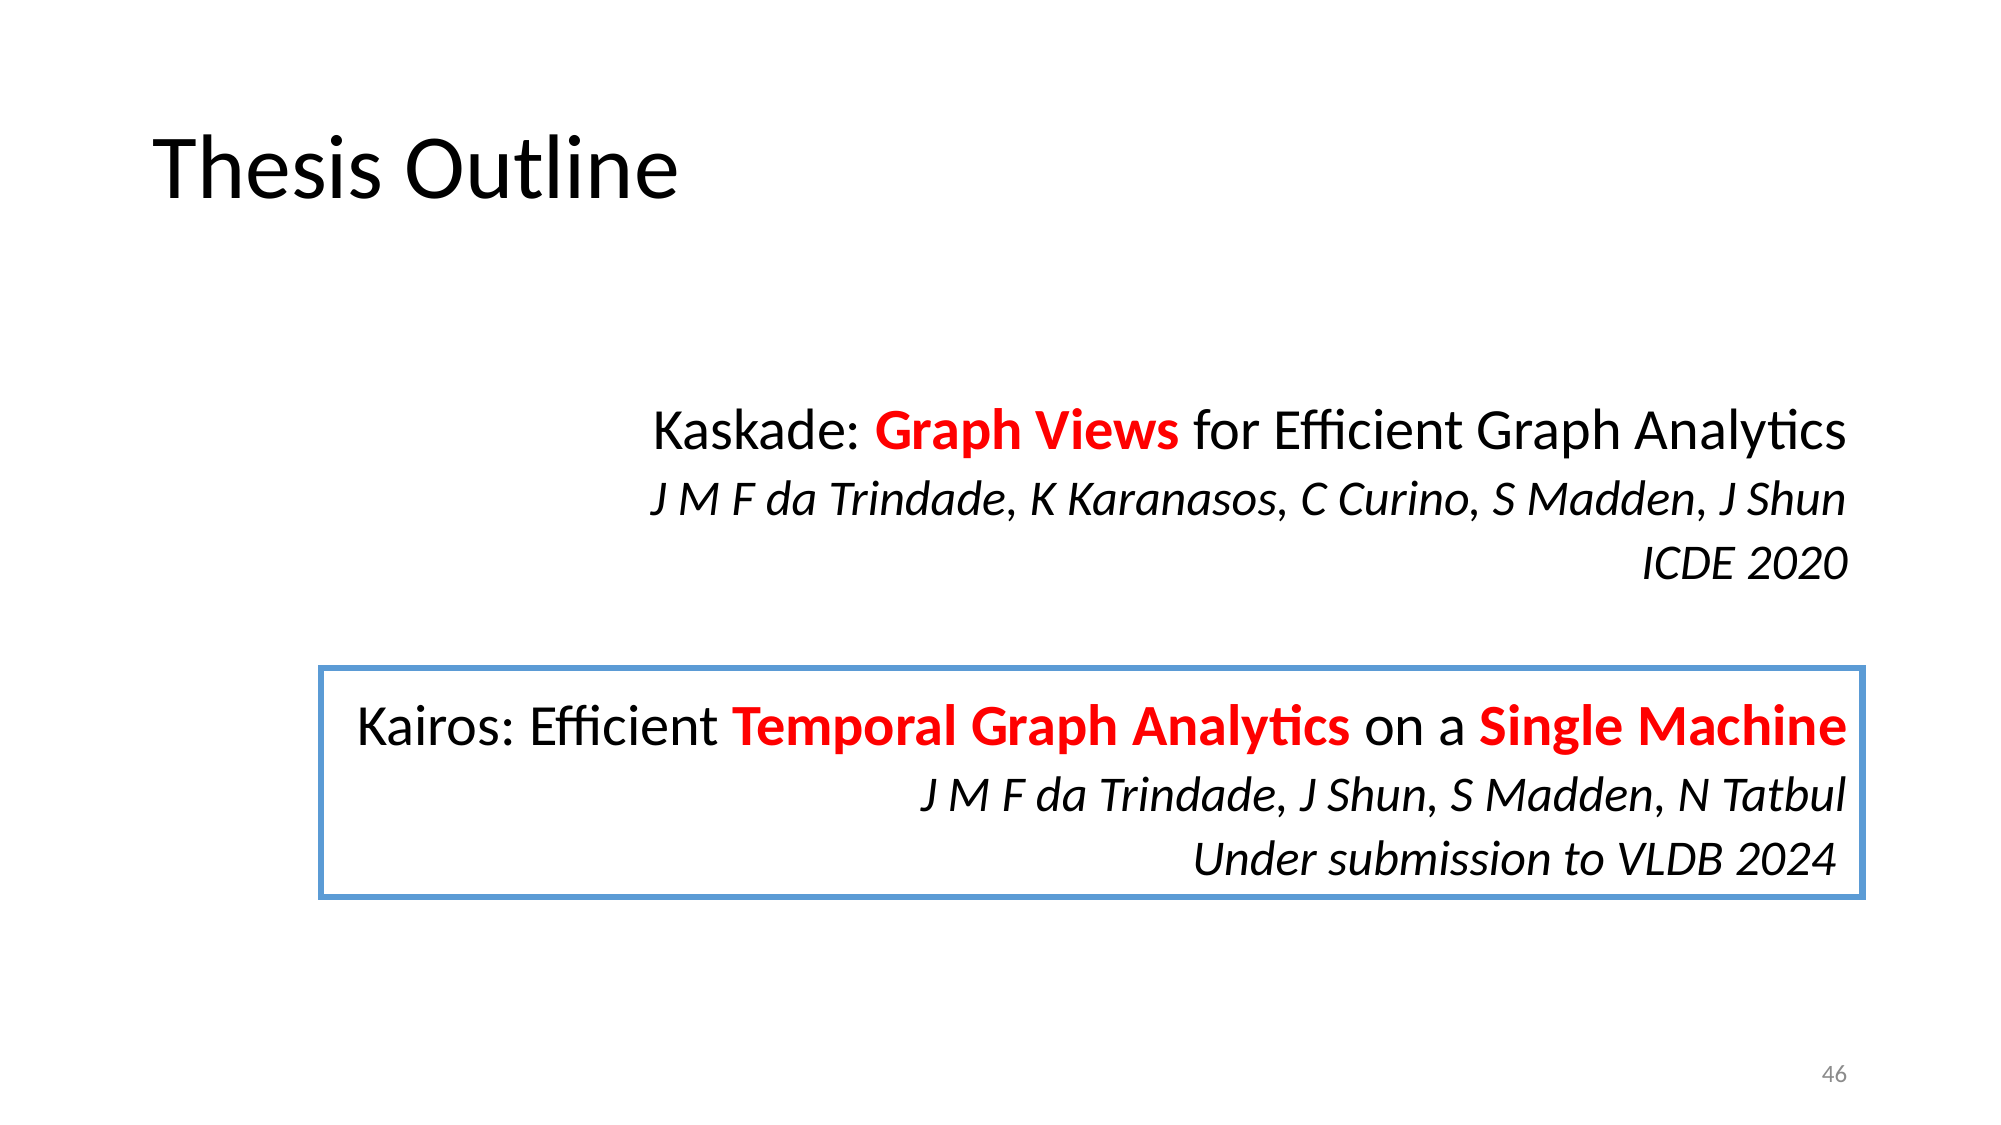

# Thesis Outline

Kaskade: Graph Views for Efficient Graph Analytics
J M F da Trindade, K Karanasos, C Curino, S Madden, J Shun
ICDE 2020

Kairos: Efficient Temporal Graph Analytics on a Single Machine
J M F da Trindade, J Shun, S Madden, N Tatbul
Under submission to VLDB 2024

46